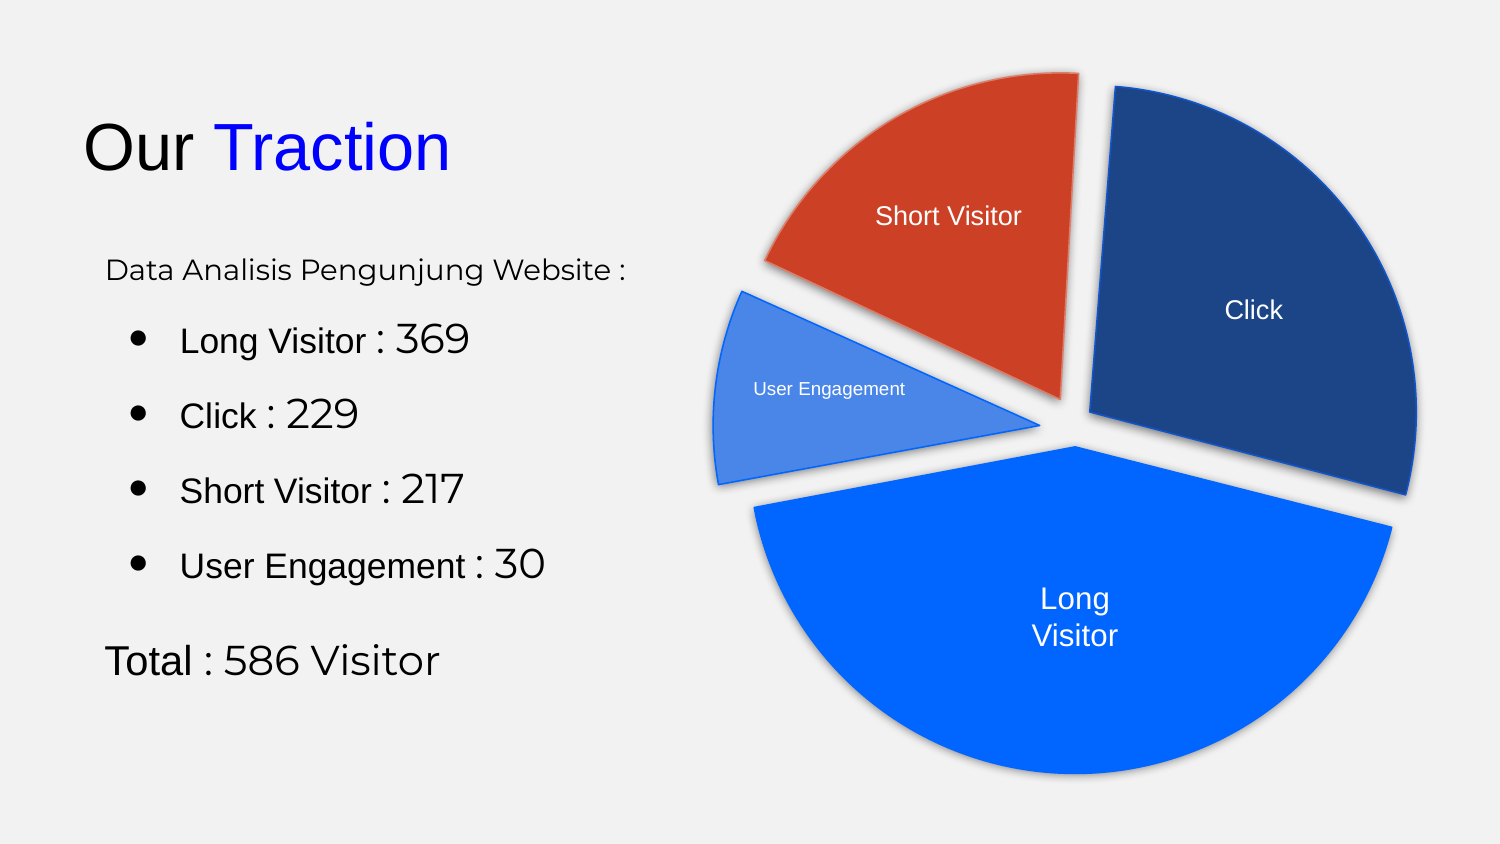

Our Traction

Short Visitor
Data Analisis Pengunjung Website :
Long Visitor : 369
Click : 229
Short Visitor : 217
User Engagement : 30

Total : 586 Visitor
Click
User Engagement
Long Visitor